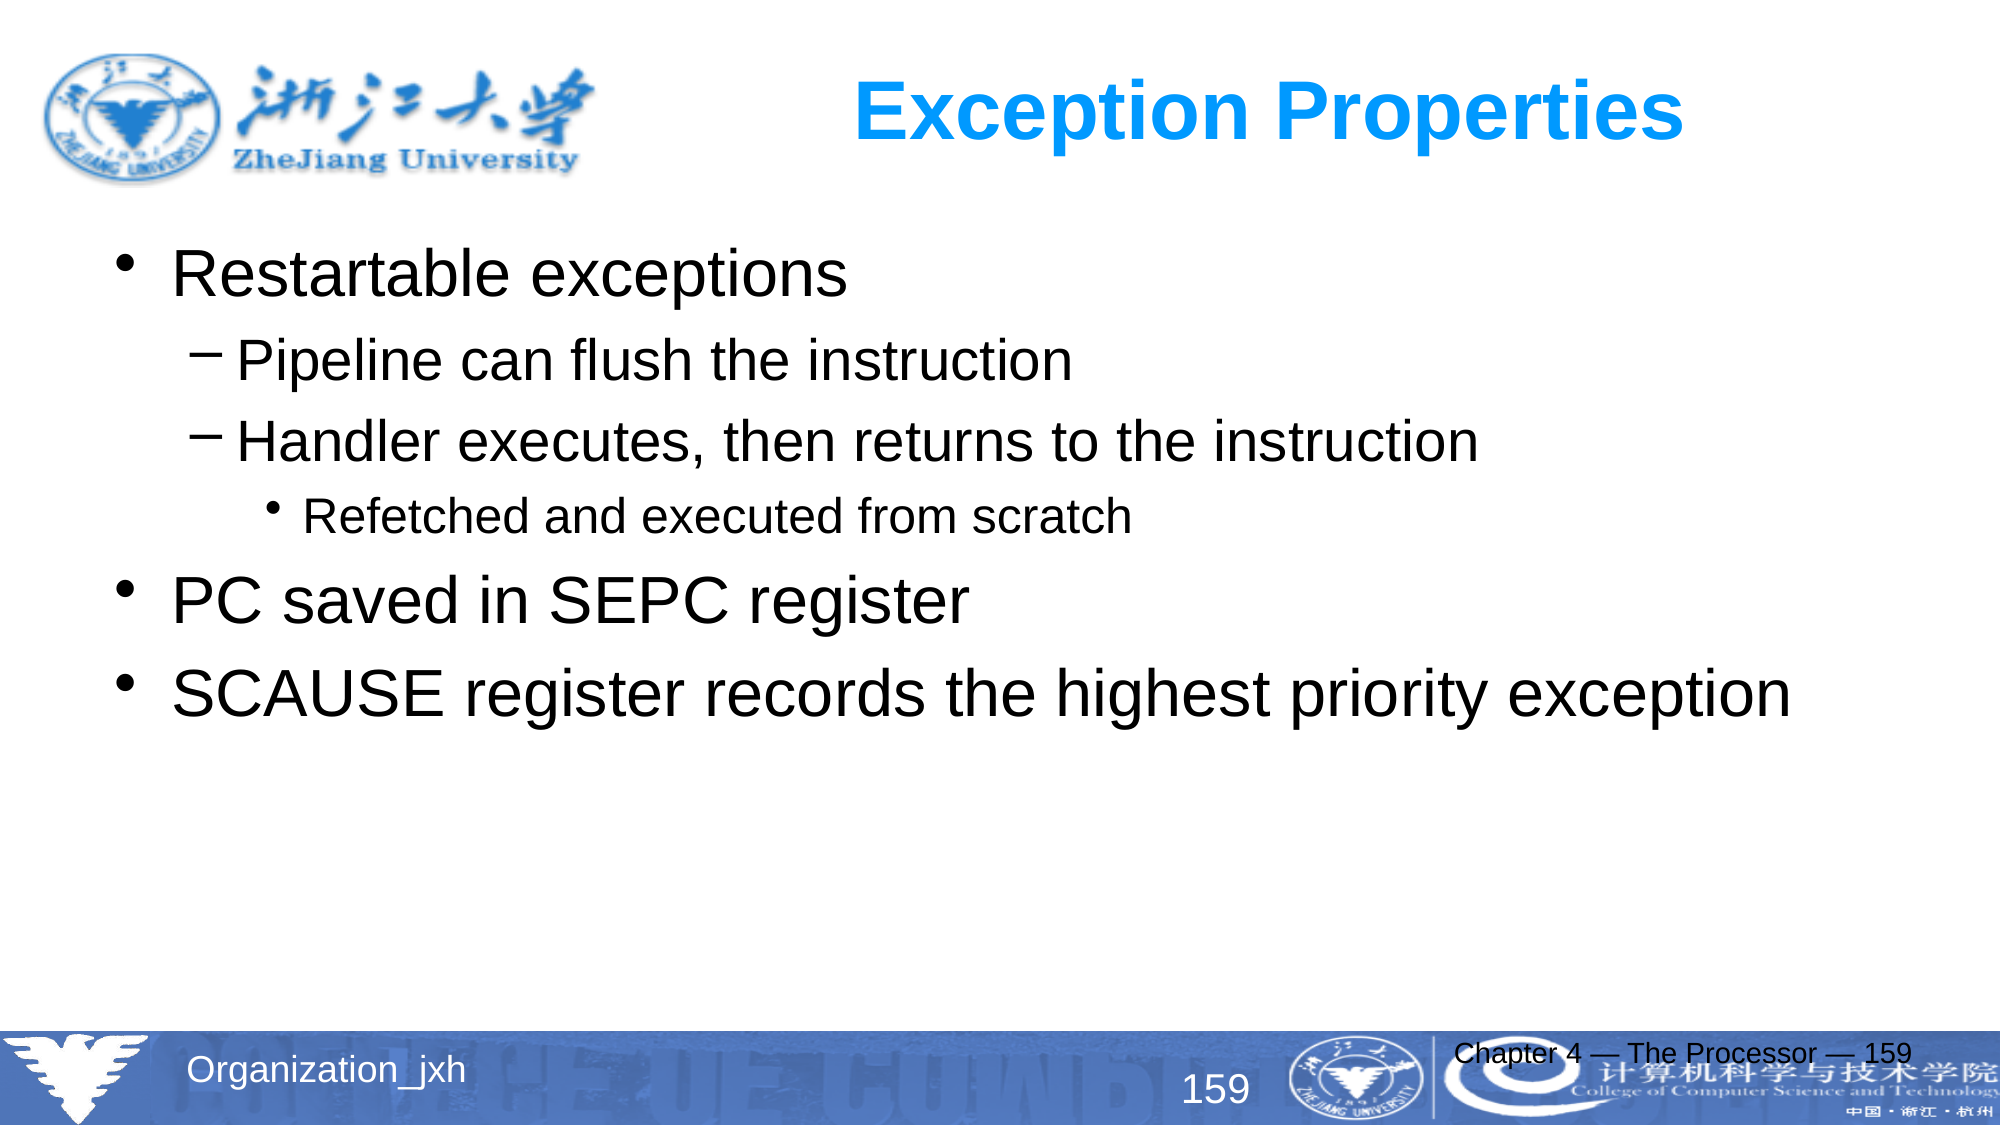

# Exception Properties
Restartable exceptions
Pipeline can flush the instruction
Handler executes, then returns to the instruction
Refetched and executed from scratch
PC saved in SEPC register
SCAUSE register records the highest priority exception
Chapter 4 — The Processor — 159